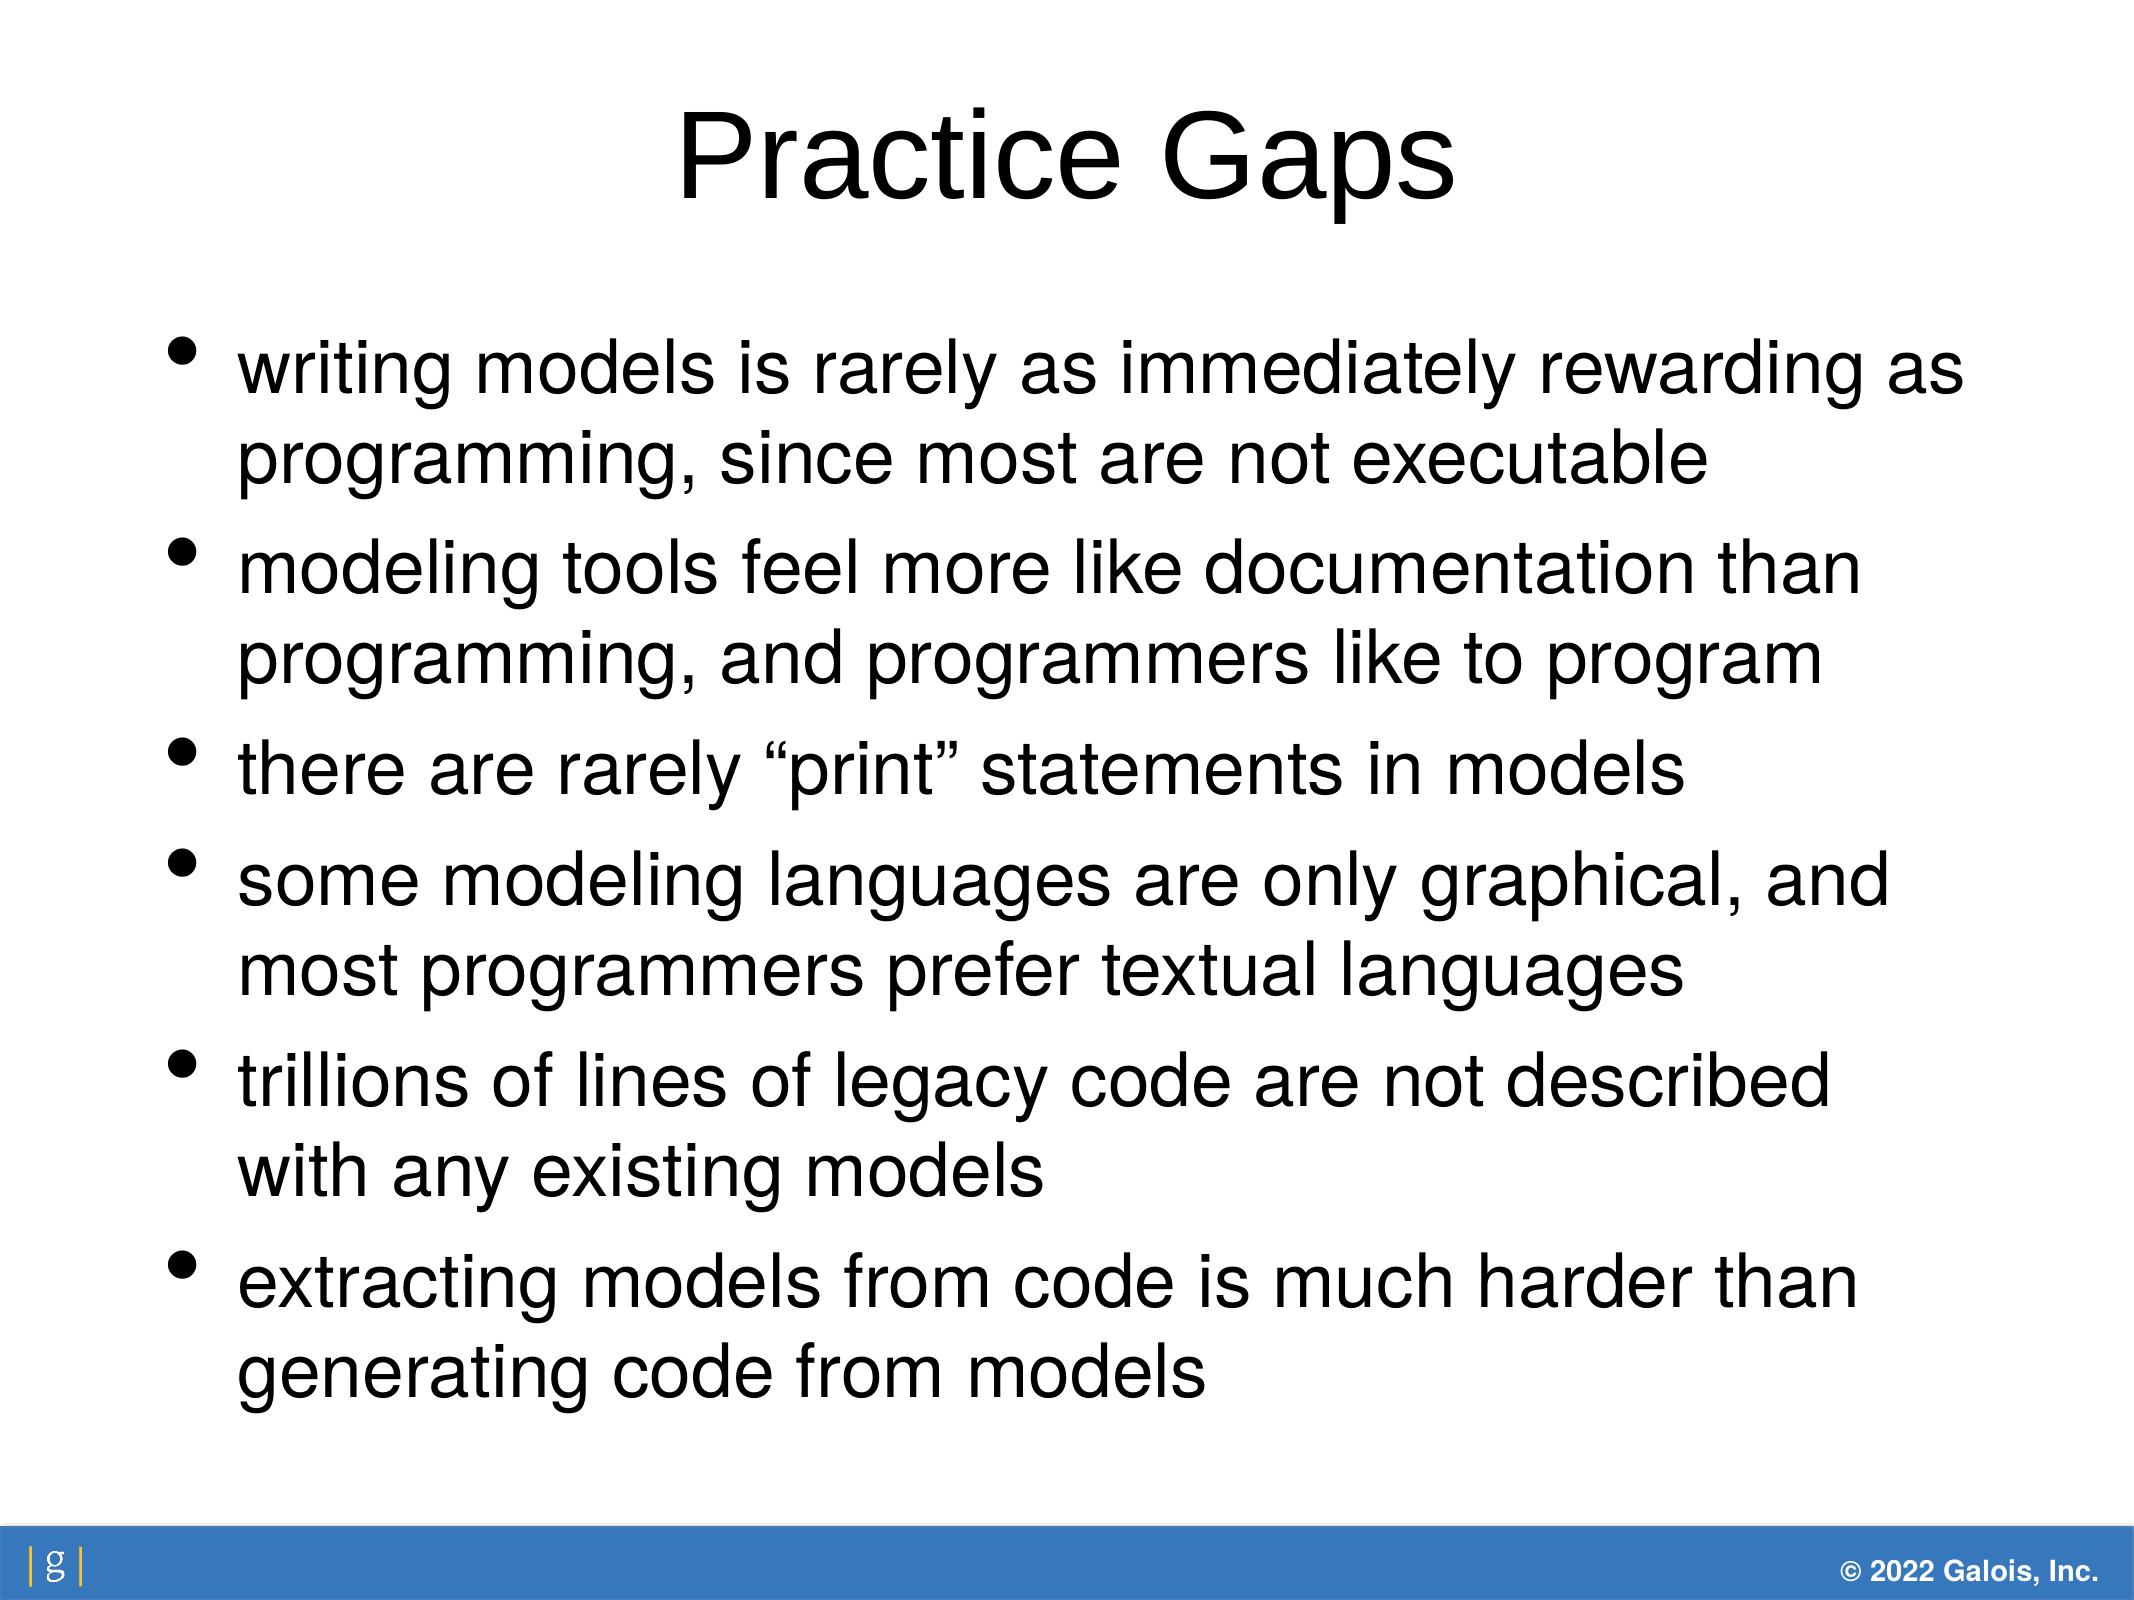

Practice Gaps
writing models is rarely as immediately rewarding as programming, since most are not executable
modeling tools feel more like documentation than programming, and programmers like to program
there are rarely “print” statements in models
some modeling languages are only graphical, and most programmers prefer textual languages
trillions of lines of legacy code are not described with any existing models
extracting models from code is much harder than generating code from models
24